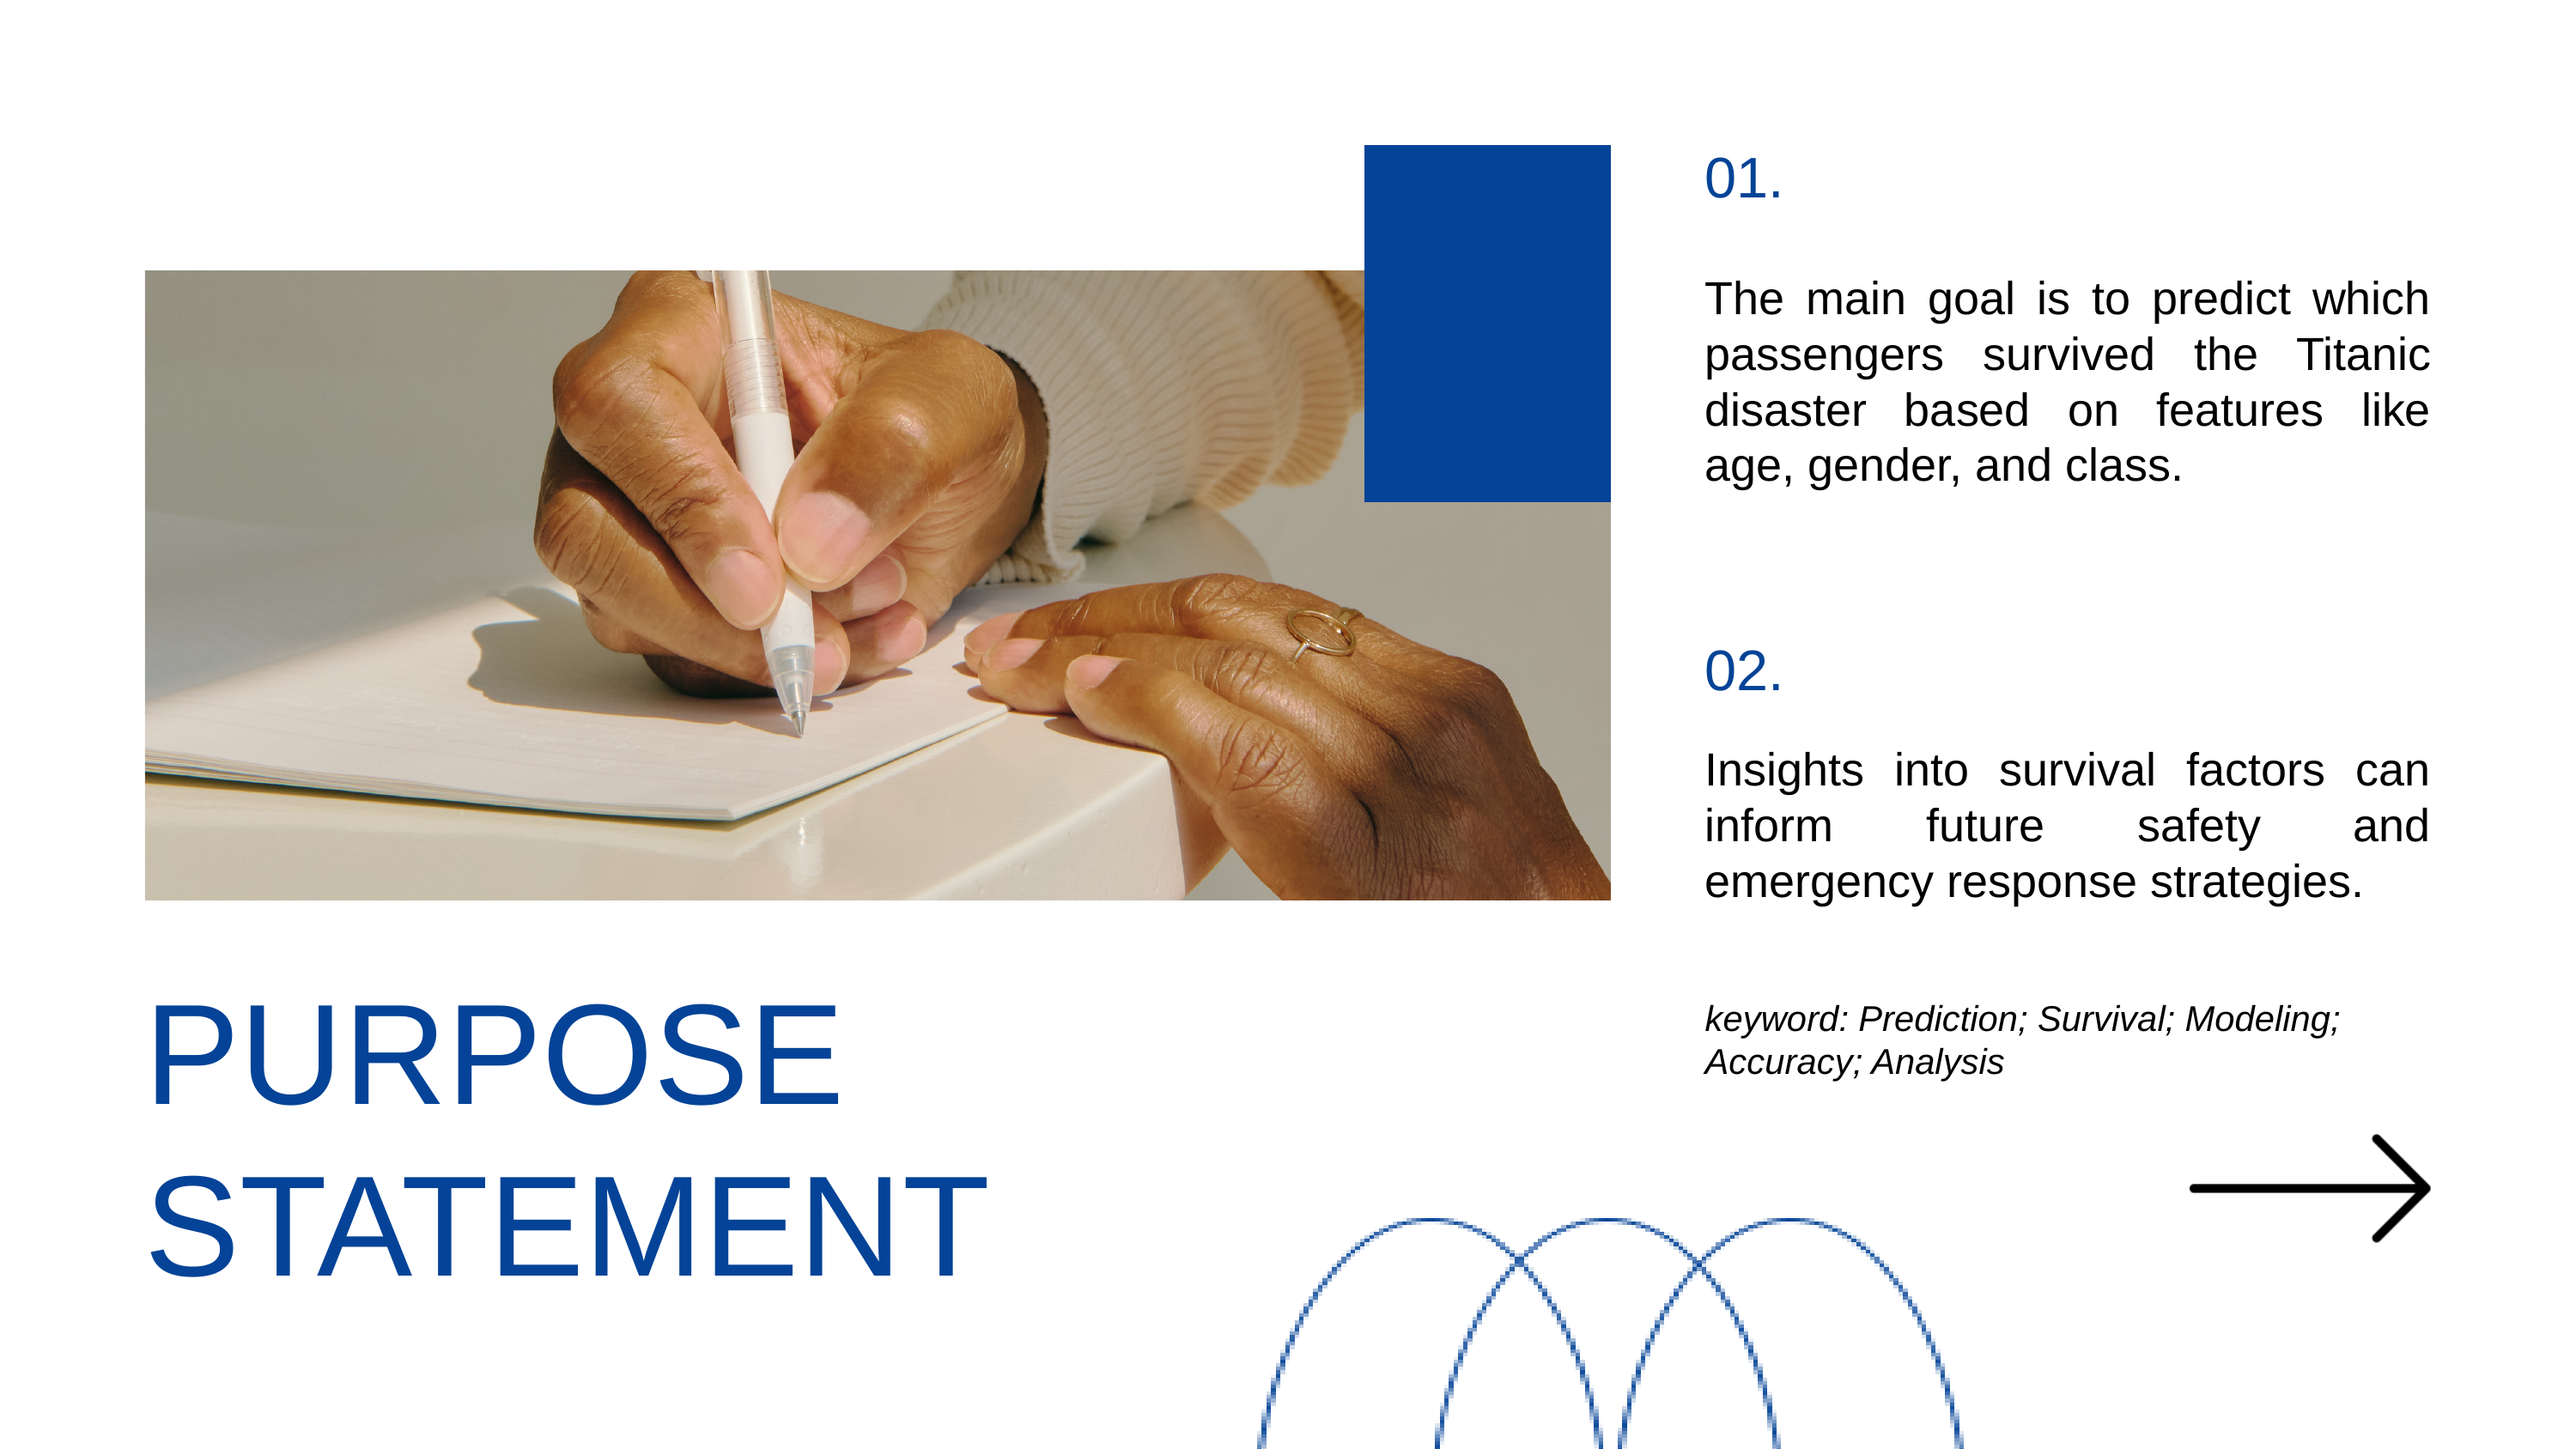

01.

The main goal is to predict which passengers survived the Titanic disaster based on features like age, gender, and class.

02.
Insights into survival factors can inform future safety and emergency response strategies.
PURPOSE STATEMENT
keyword: Prediction; Survival; Modeling; Accuracy; Analysis